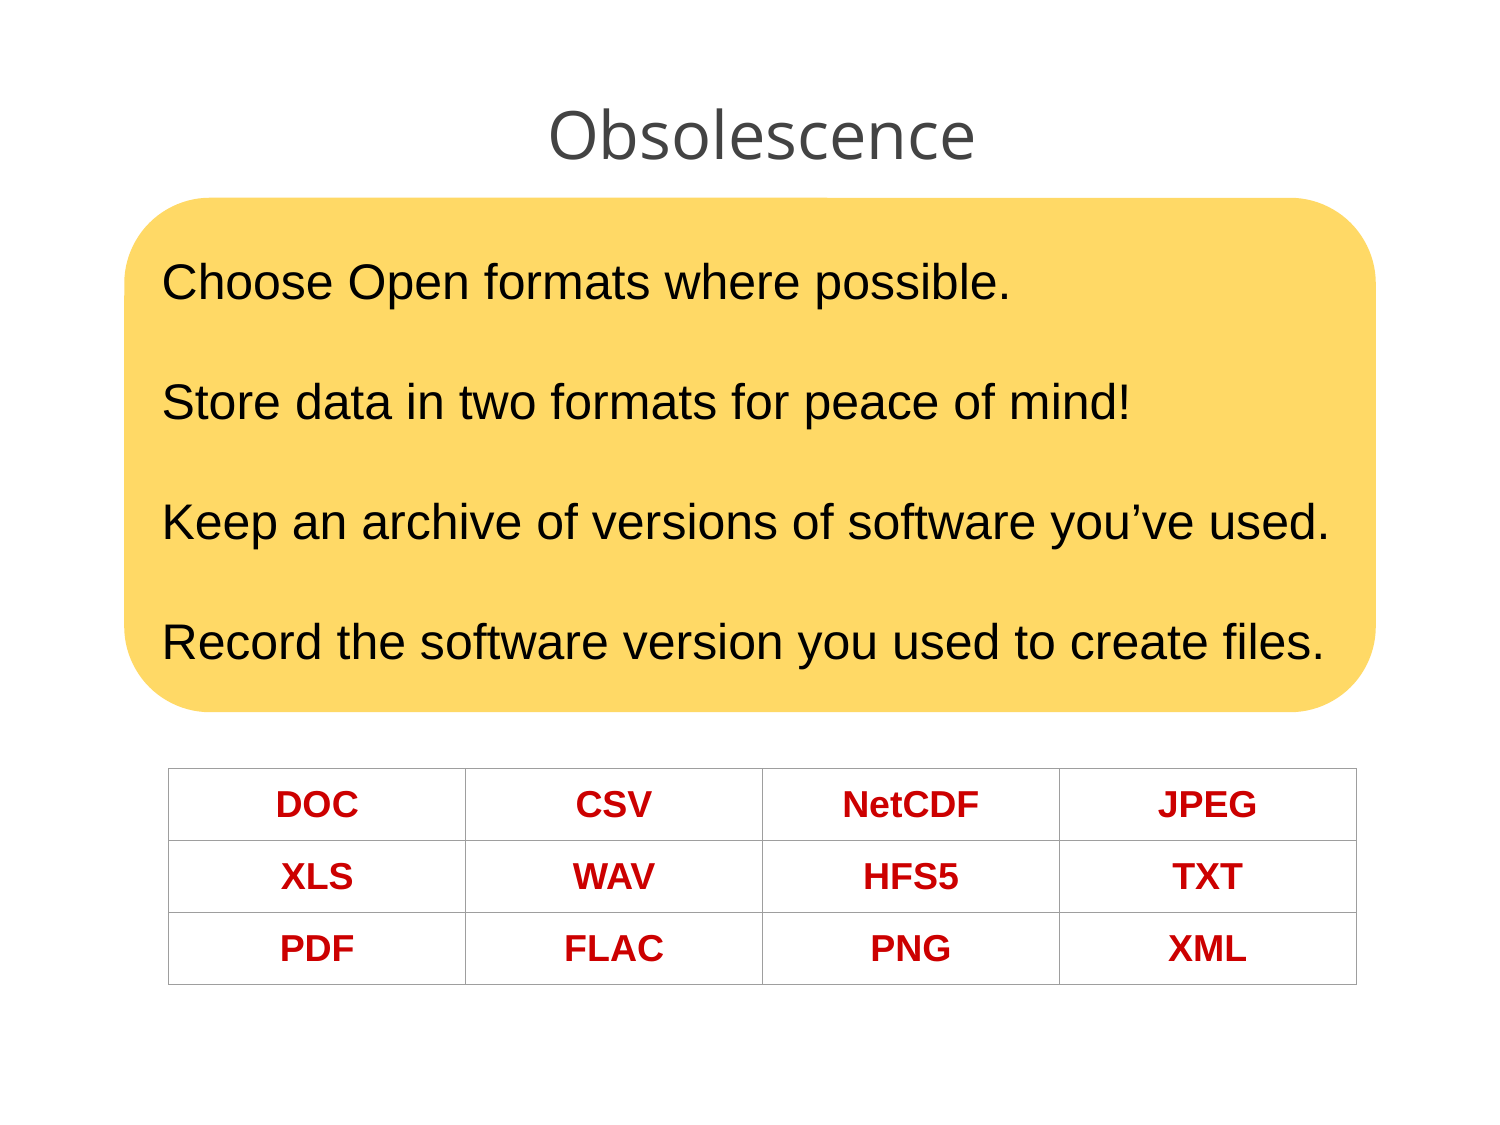

# Obsolescence
4

Choose Open formats where possible.

Store data in two formats for peace of mind!

Keep an archive of versions of software you’ve used.

Record the software version you used to create files.

| DOC | CSV | NetCDF | JPEG |
| --- | --- | --- | --- |
| XLS | WAV | HFS5 | TXT |
| PDF | FLAC | PNG | XML |